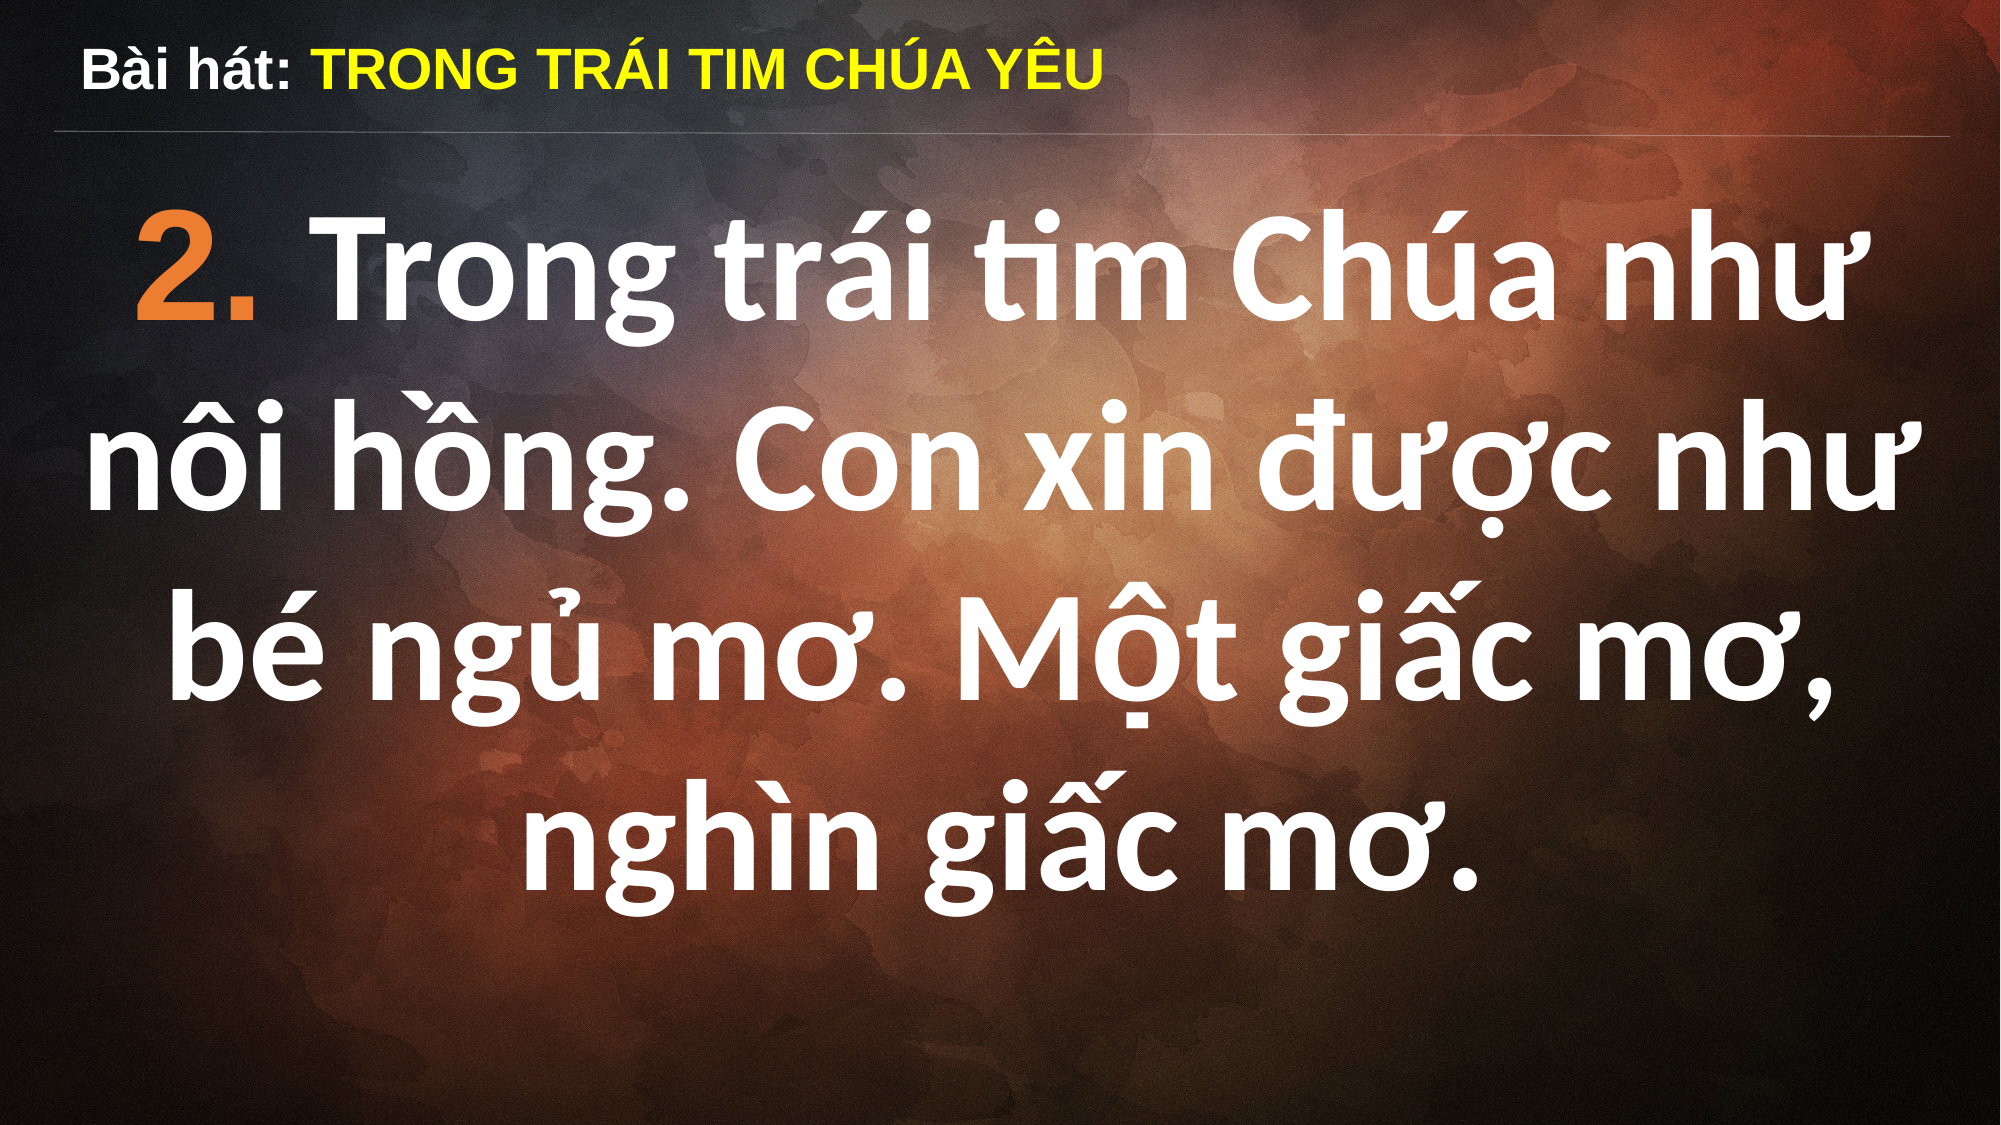

Bài hát: TRONG TRÁI TIM CHÚA YÊU
2. Trong trái tim Chúa như nôi hồng. Con xin được như bé ngủ mơ. Một giấc mơ, nghìn giấc mơ.